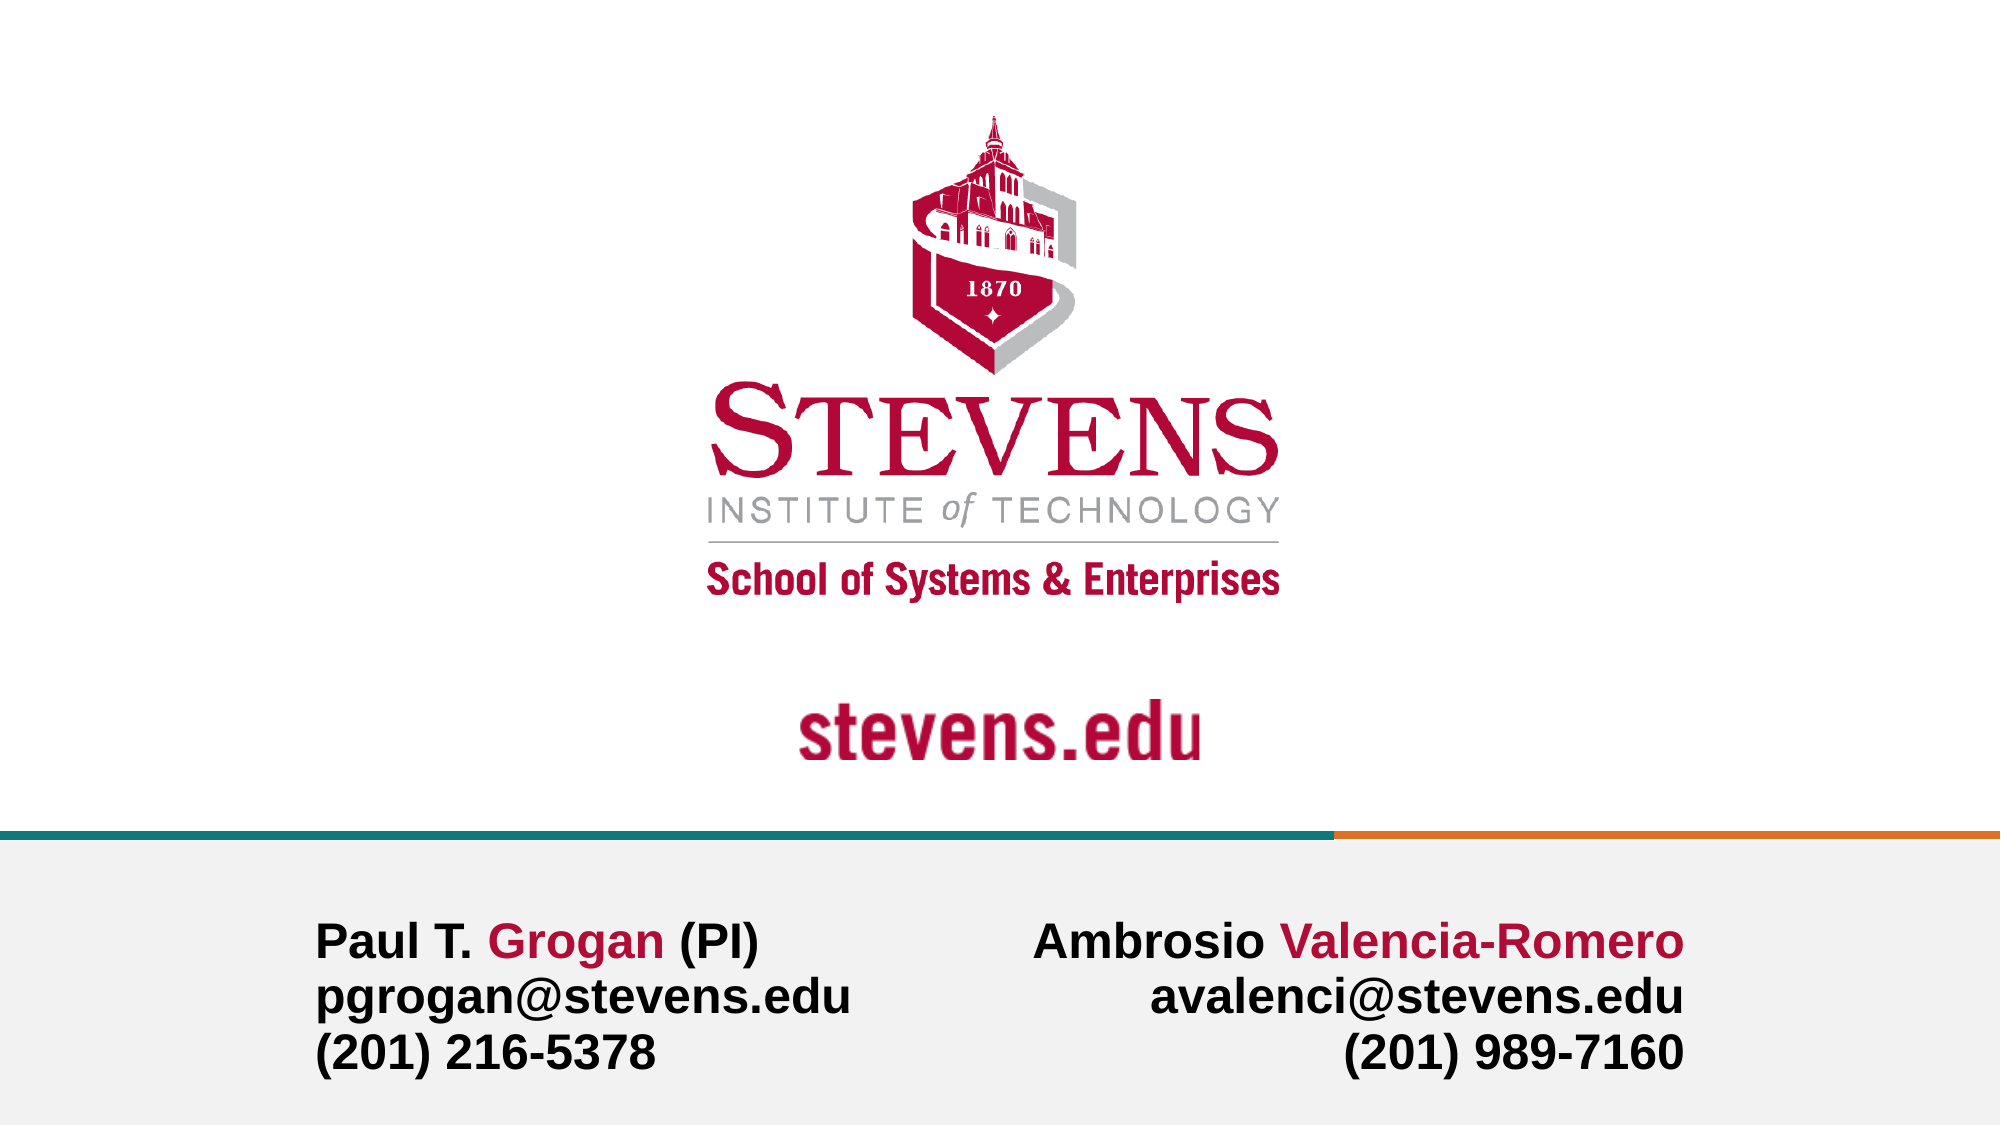

| Paul T. Grogan (PI) pgrogan@stevens.edu (201) 216-5378 | Ambrosio Valencia-Romero avalenci@stevens.edu (201) 989-7160 |
| --- | --- |